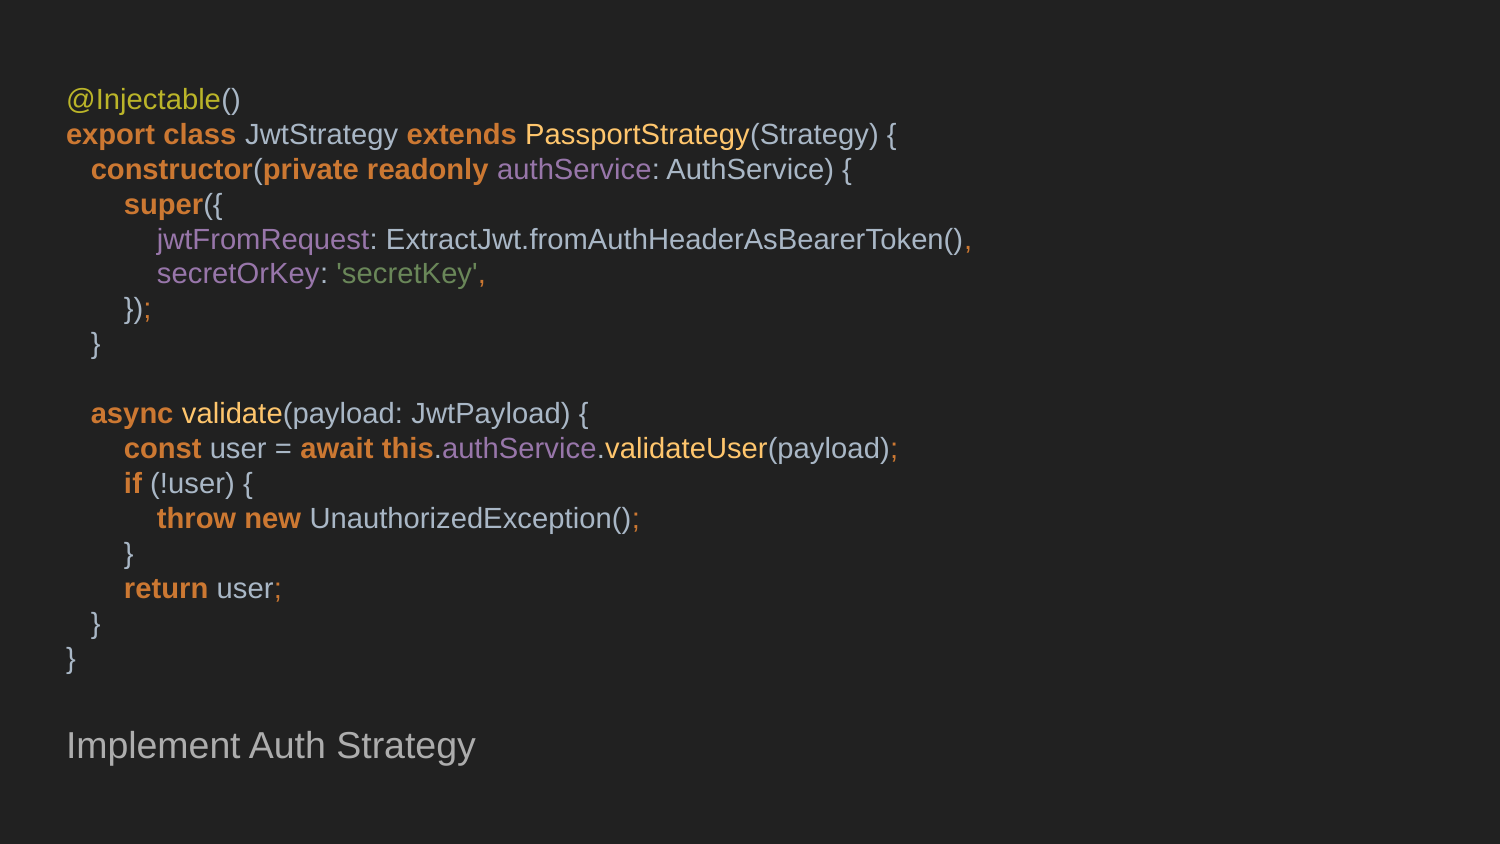

@Injectable()
export class JwtStrategy extends PassportStrategy(Strategy) {
   constructor(private readonly authService: AuthService) {
       super({
           jwtFromRequest: ExtractJwt.fromAuthHeaderAsBearerToken(),
           secretOrKey: 'secretKey',
       });
   }

   async validate(payload: JwtPayload) {
       const user = await this.authService.validateUser(payload);
       if (!user) {
           throw new UnauthorizedException();
       }
       return user;
   }
}
Implement Auth Strategy